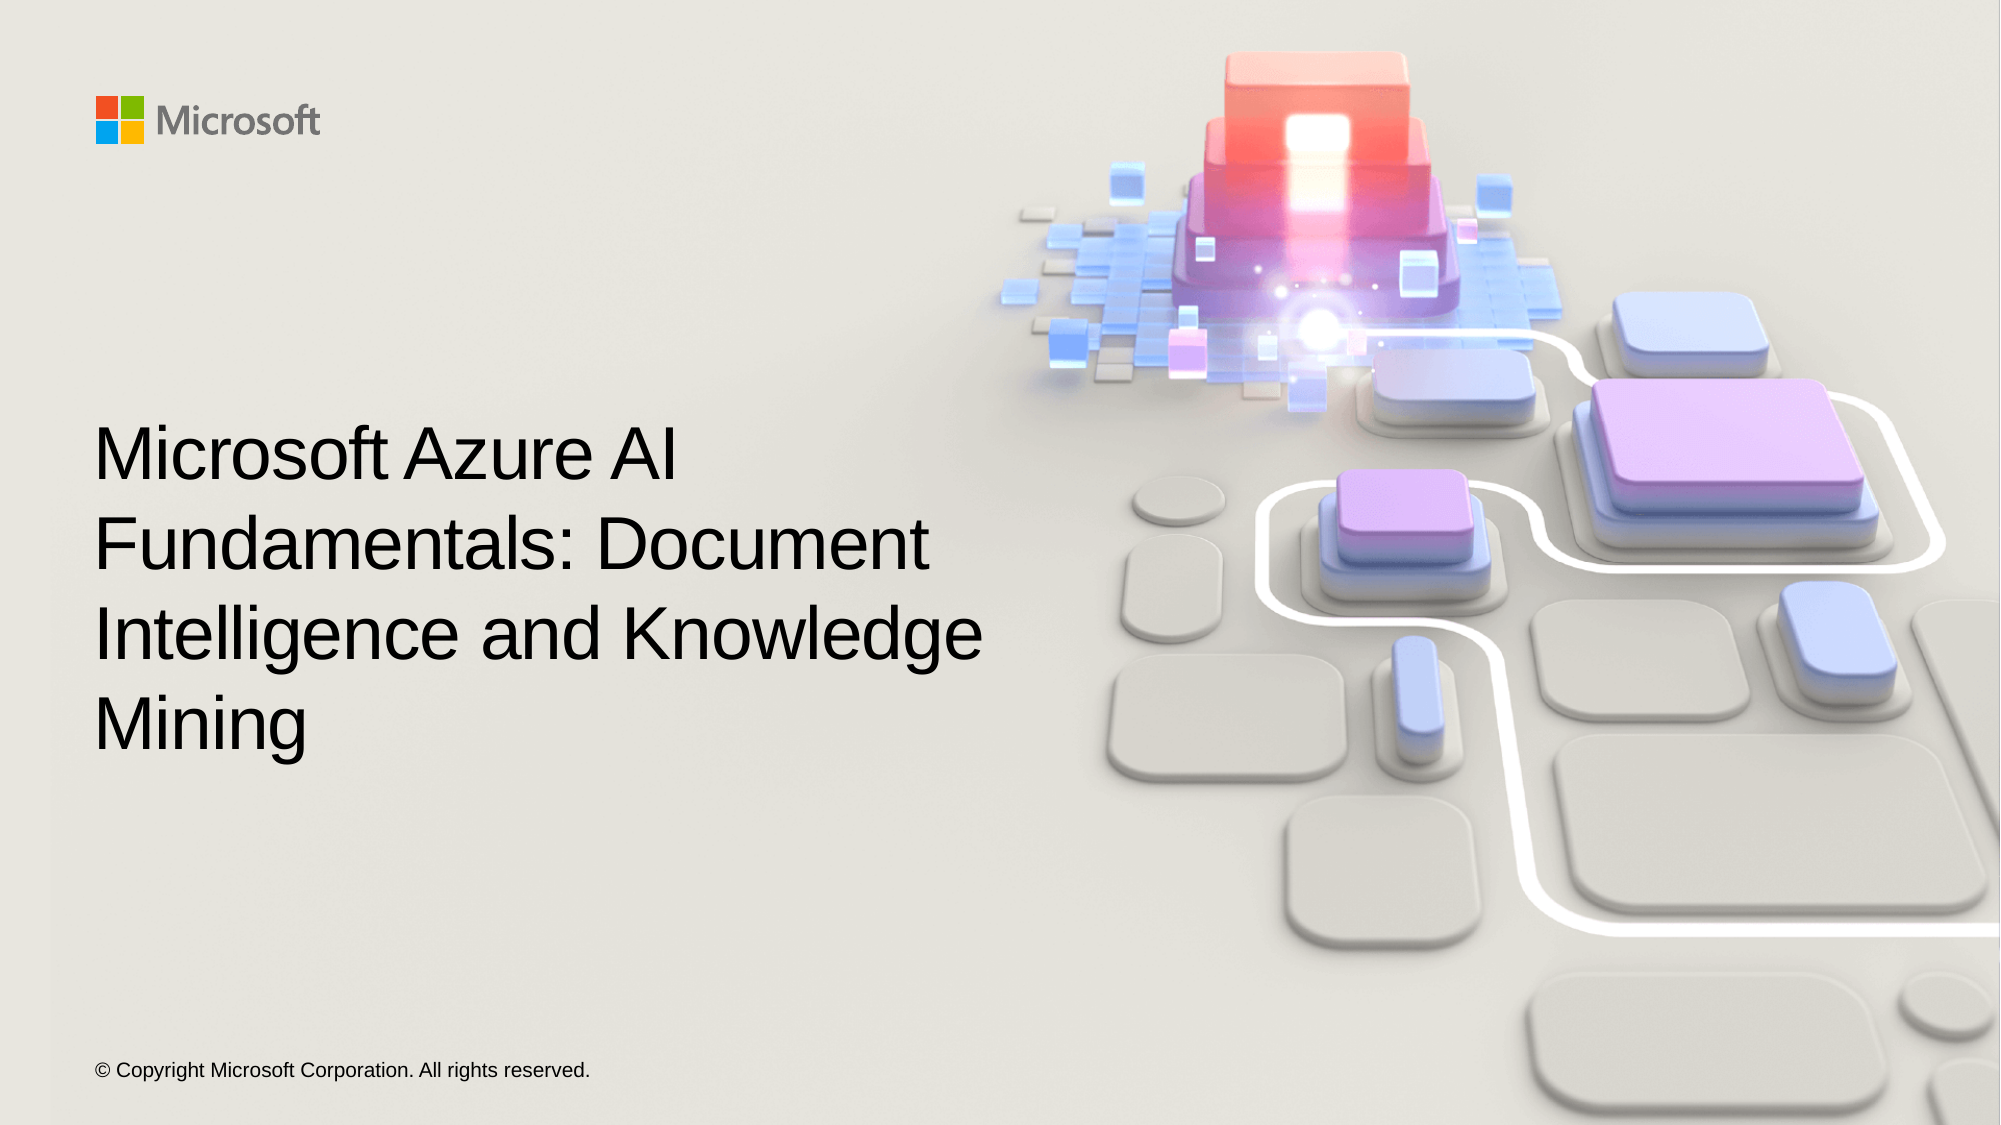

# Microsoft Azure AI Fundamentals: Document Intelligence and Knowledge Mining